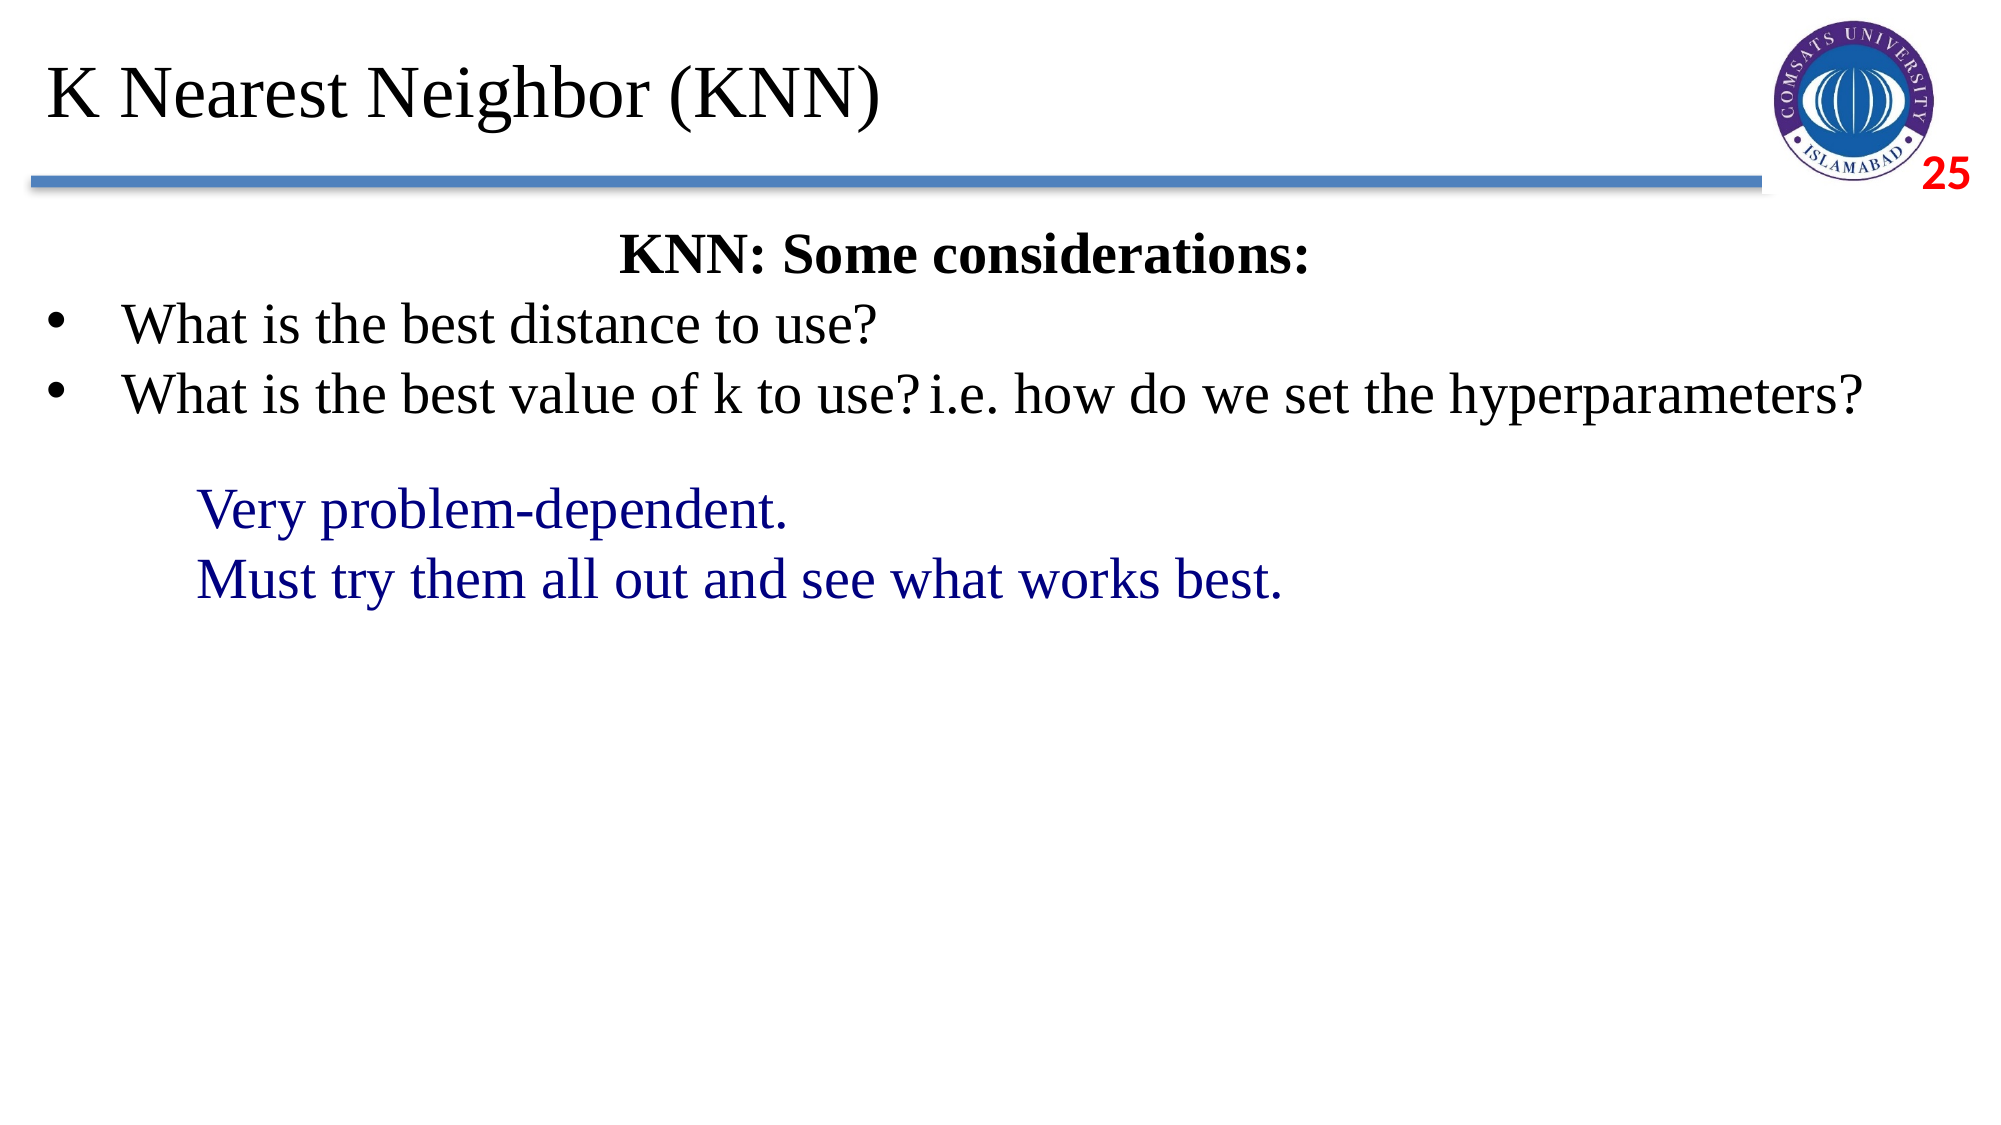

# K Nearest Neighbor (KNN)
KNN: Some considerations:
What is the best distance to use?
What is the best value of k to use? i.e. how do we set the hyperparameters?

	Very problem-dependent.
	Must try them all out and see what works best.